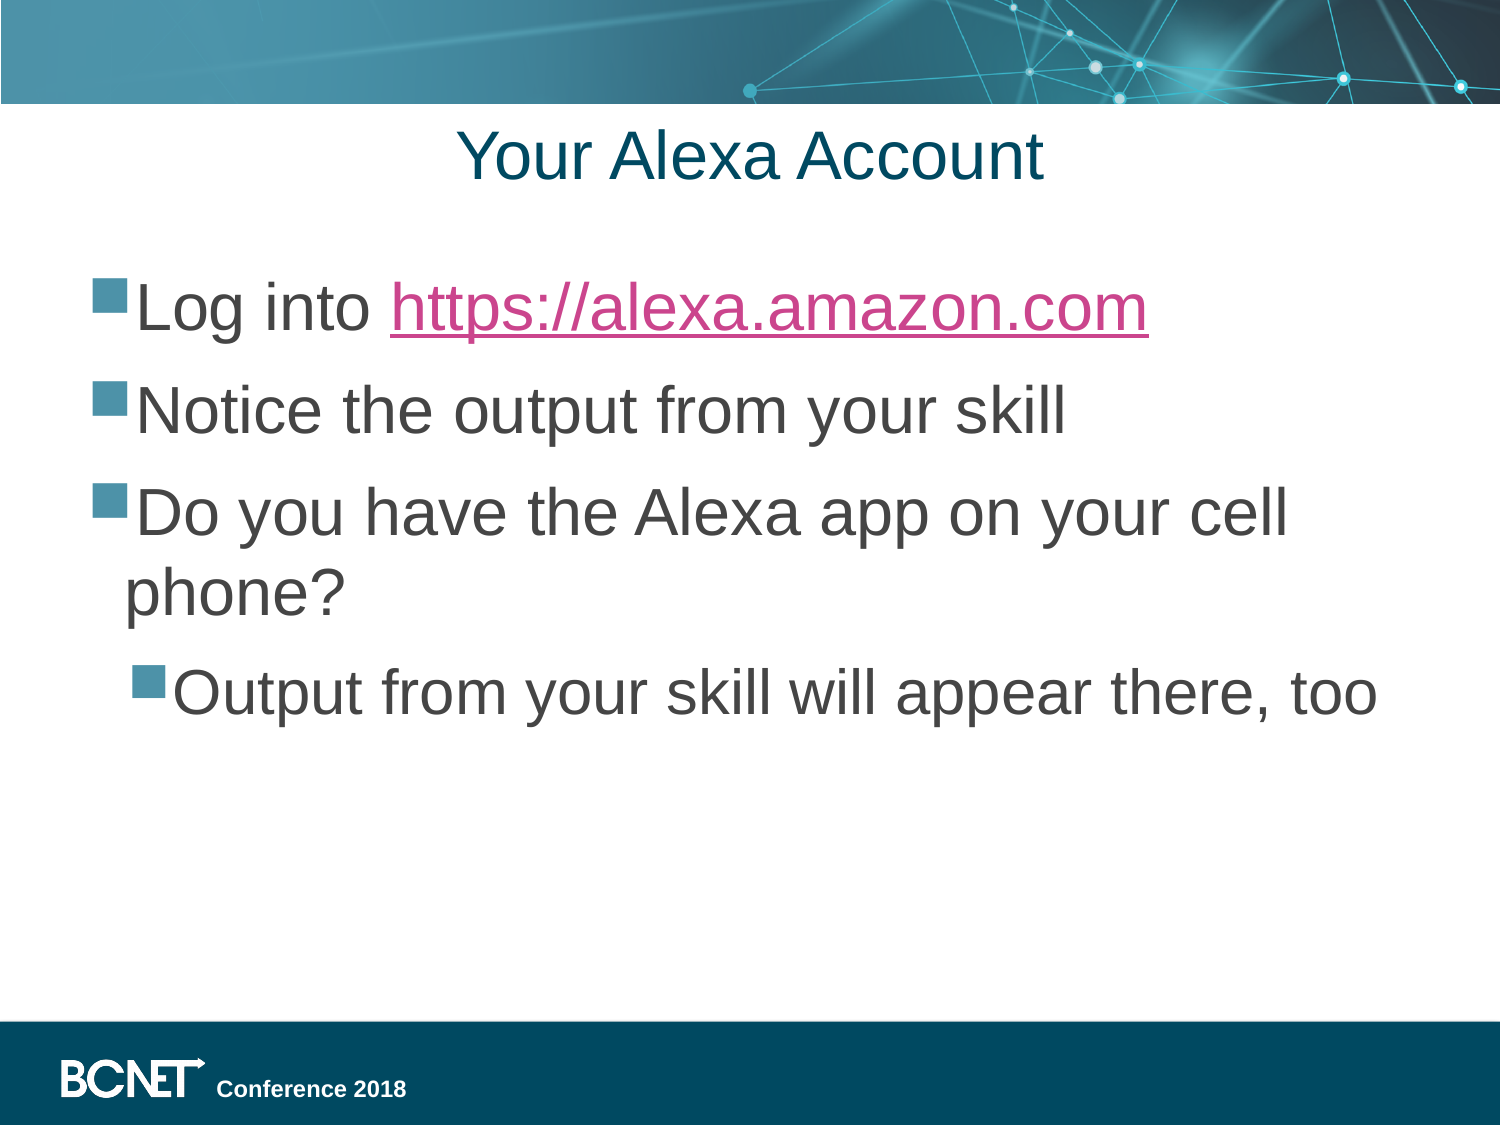

# Your Alexa Account
Log into https://alexa.amazon.com
Notice the output from your skill
Do you have the Alexa app on your cell phone?
Output from your skill will appear there, too